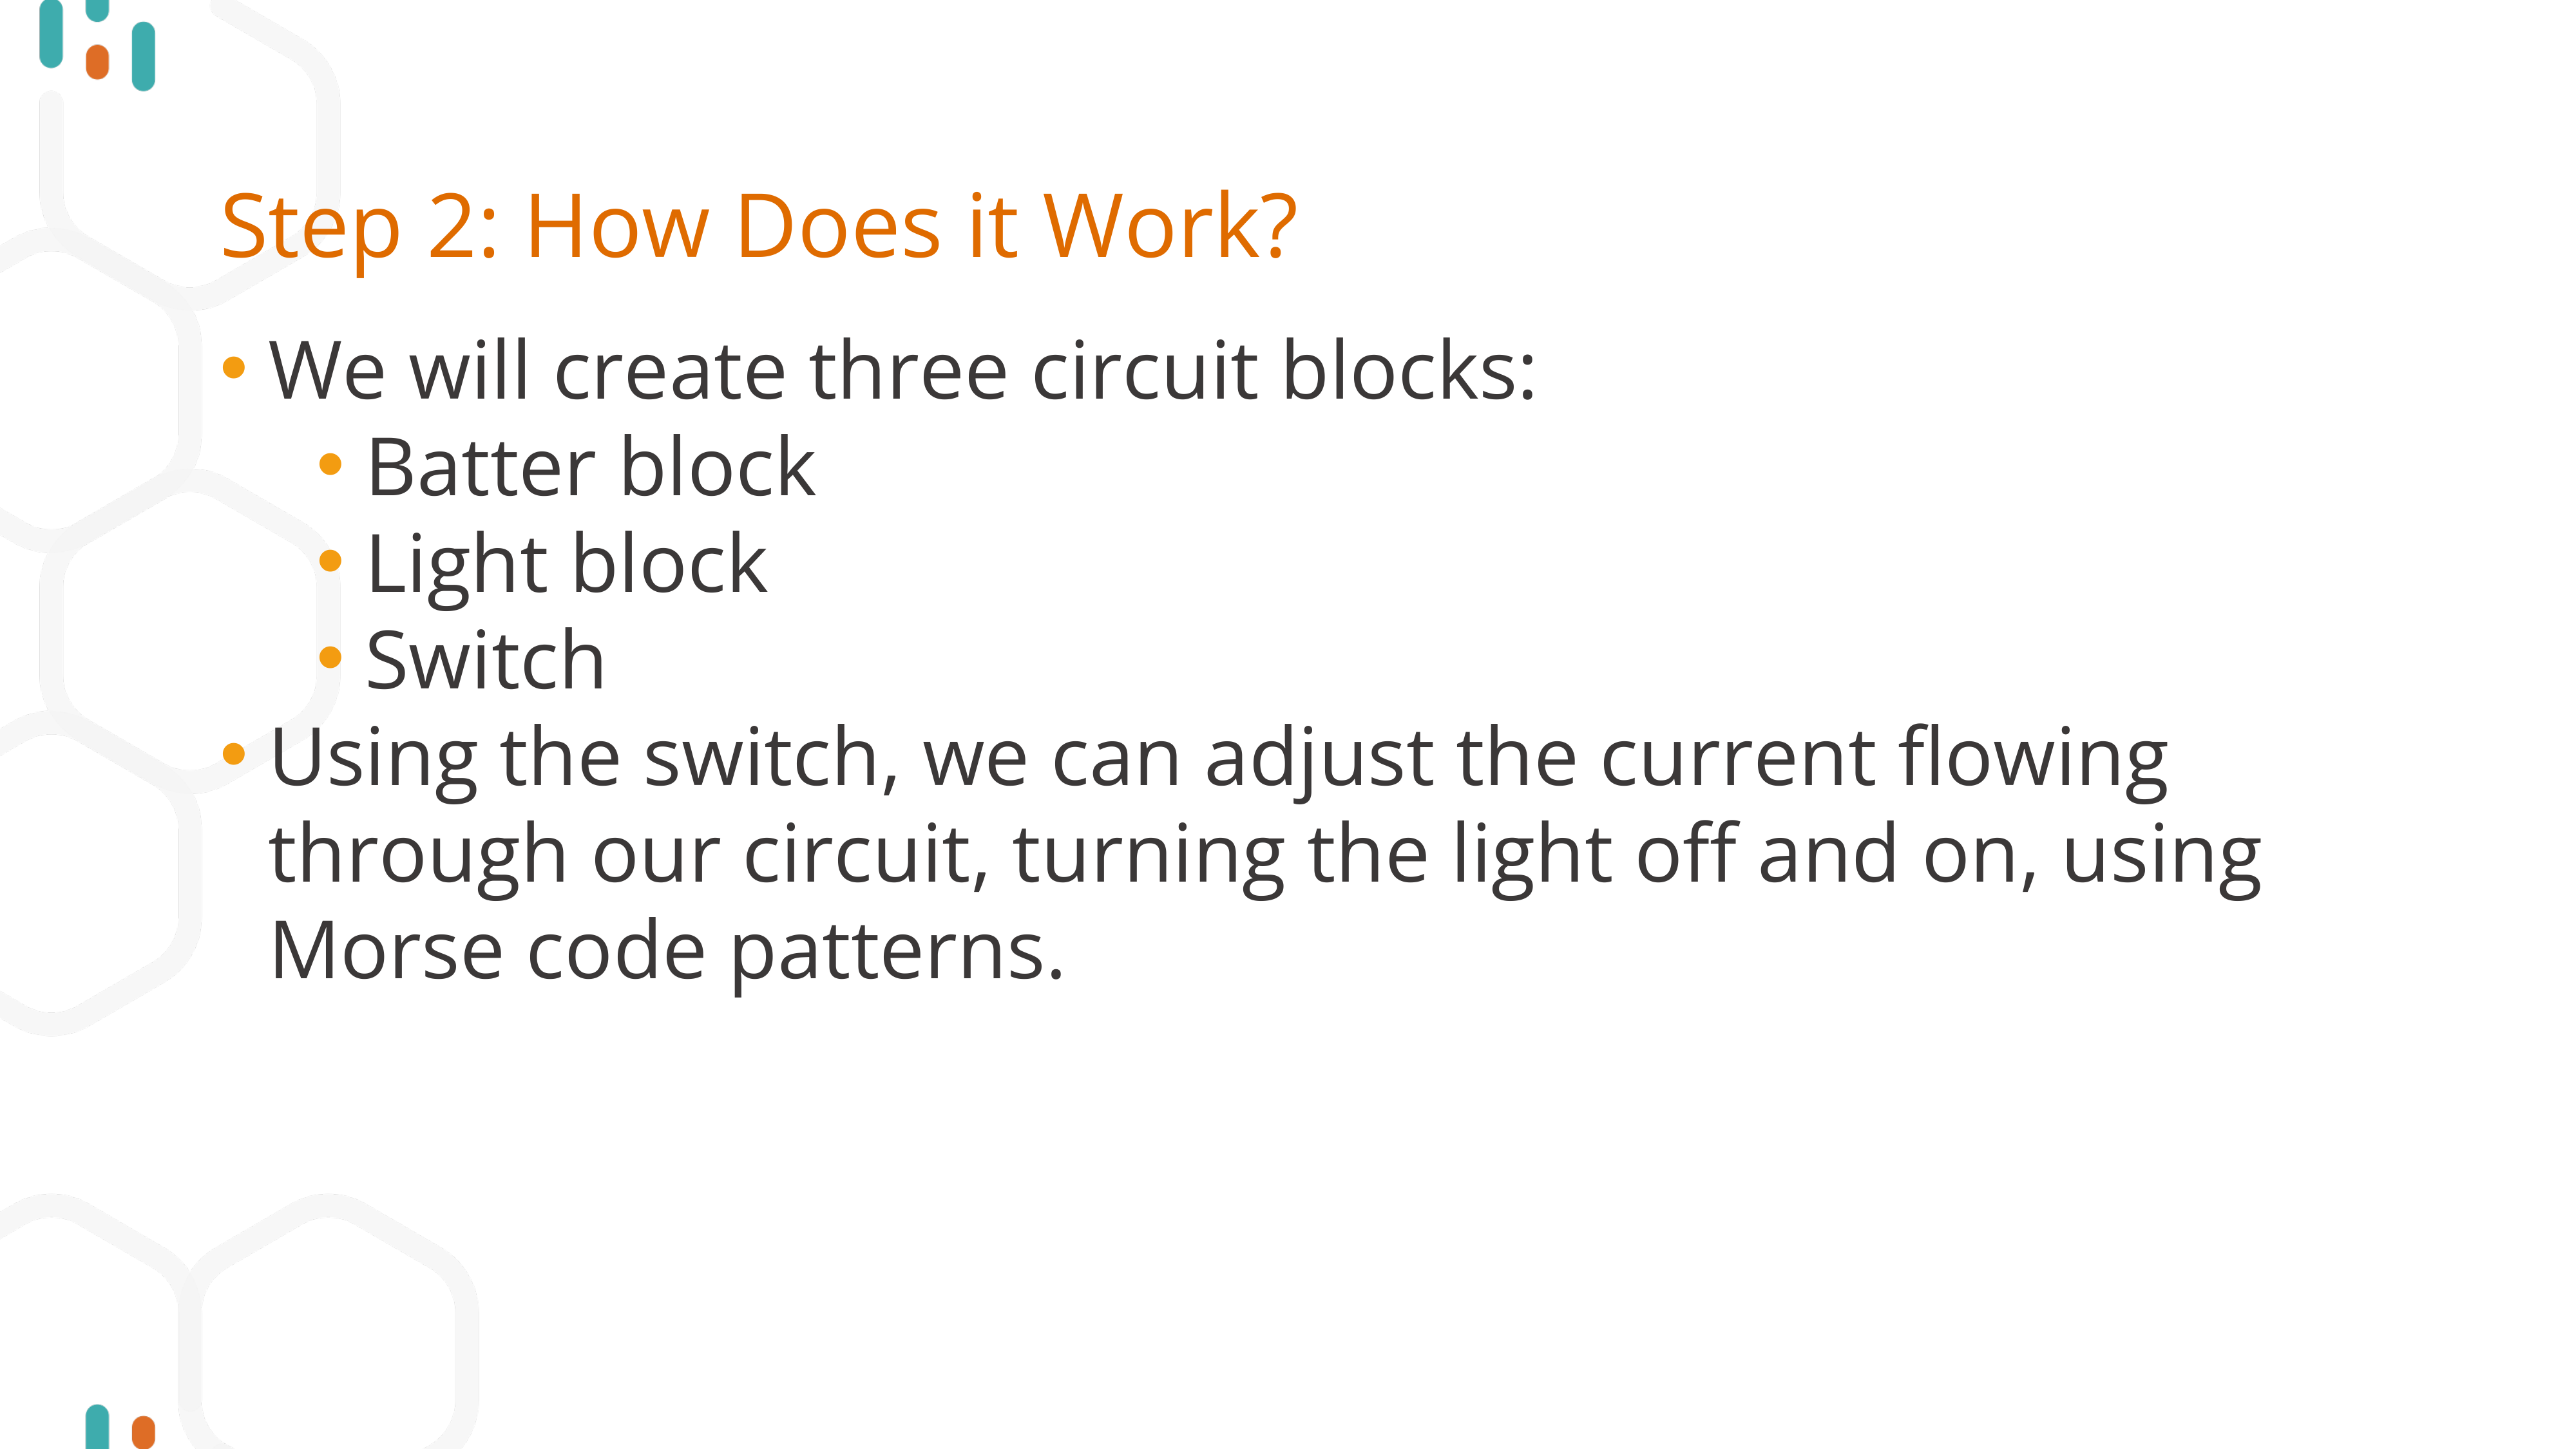

# Step 2: How Does it Work?
We will create three circuit blocks:
Batter block
Light block
Switch
Using the switch, we can adjust the current flowing through our circuit, turning the light off and on, using Morse code patterns.